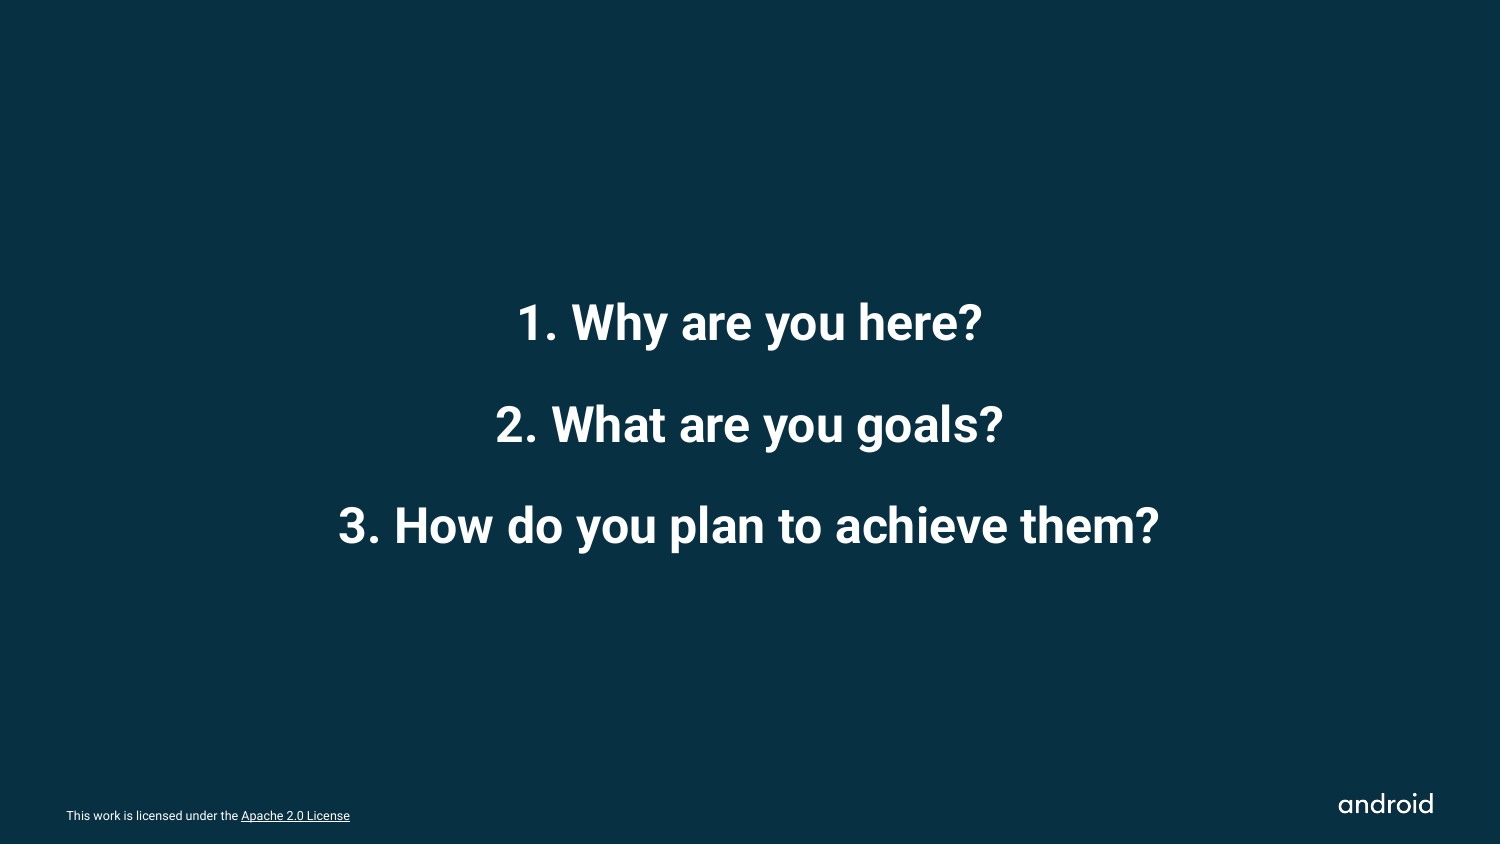

# 1. Why are you here?
2. What are you goals?
3. How do you plan to achieve them?